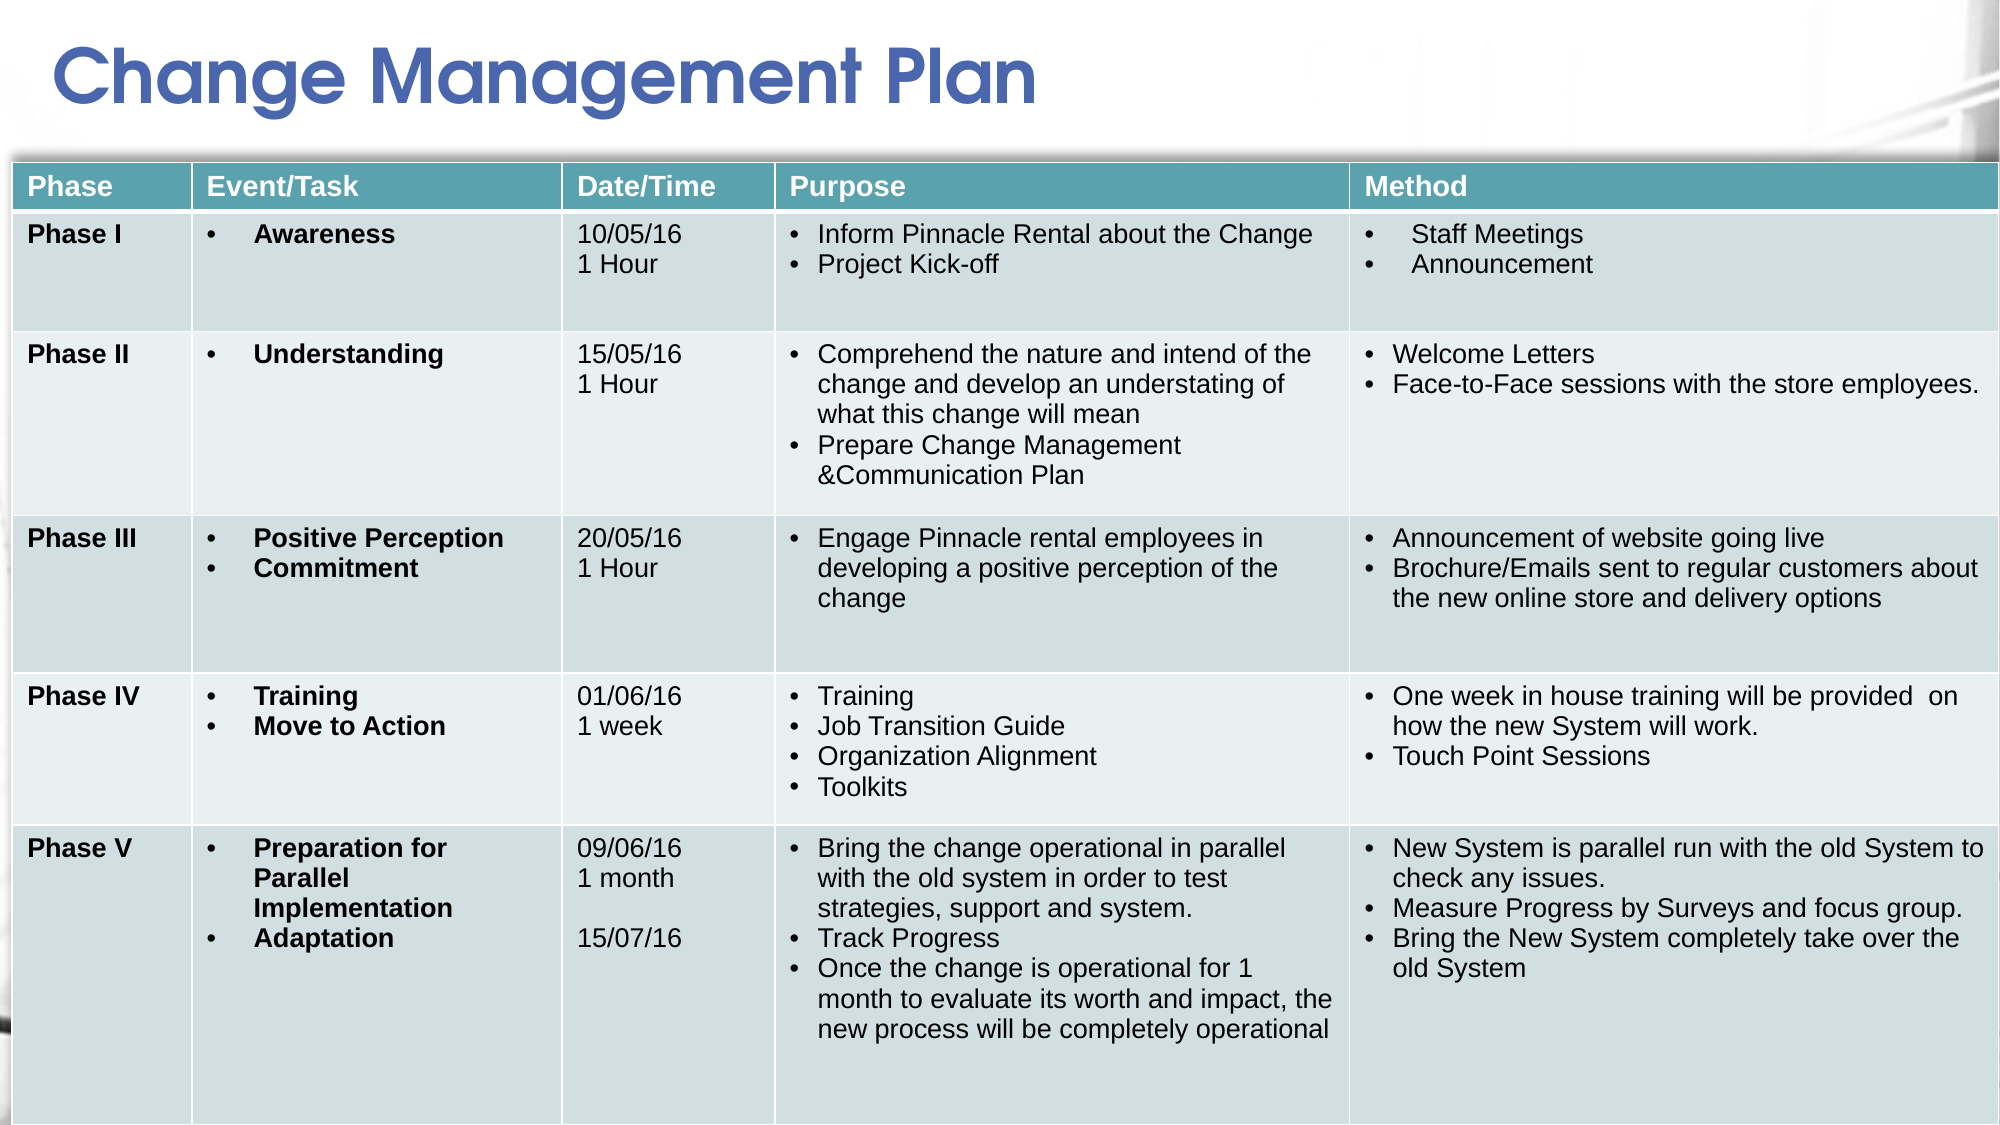

# Change Management Plan
| Phase | Event/Task | Date/Time | Purpose | Method |
| --- | --- | --- | --- | --- |
| Phase I | Awareness | 10/05/16 1 Hour | Inform Pinnacle Rental about the Change Project Kick-off | Staff Meetings Announcement |
| Phase II | Understanding | 15/05/16 1 Hour | Comprehend the nature and intend of the change and develop an understating of what this change will mean Prepare Change Management &Communication Plan | Welcome Letters Face-to-Face sessions with the store employees. |
| Phase III | Positive Perception Commitment | 20/05/16 1 Hour | Engage Pinnacle rental employees in developing a positive perception of the change | Announcement of website going live Brochure/Emails sent to regular customers about the new online store and delivery options |
| Phase IV | Training Move to Action | 01/06/16 1 week | Training Job Transition Guide Organization Alignment Toolkits | One week in house training will be provided on how the new System will work. Touch Point Sessions |
| Phase V | Preparation for Parallel Implementation Adaptation | 09/06/16 1 month 15/07/16 | Bring the change operational in parallel with the old system in order to test strategies, support and system. Track Progress Once the change is operational for 1 month to evaluate its worth and impact, the new process will be completely operational | New System is parallel run with the old System to check any issues. Measure Progress by Surveys and focus group. Bring the New System completely take over the old System |